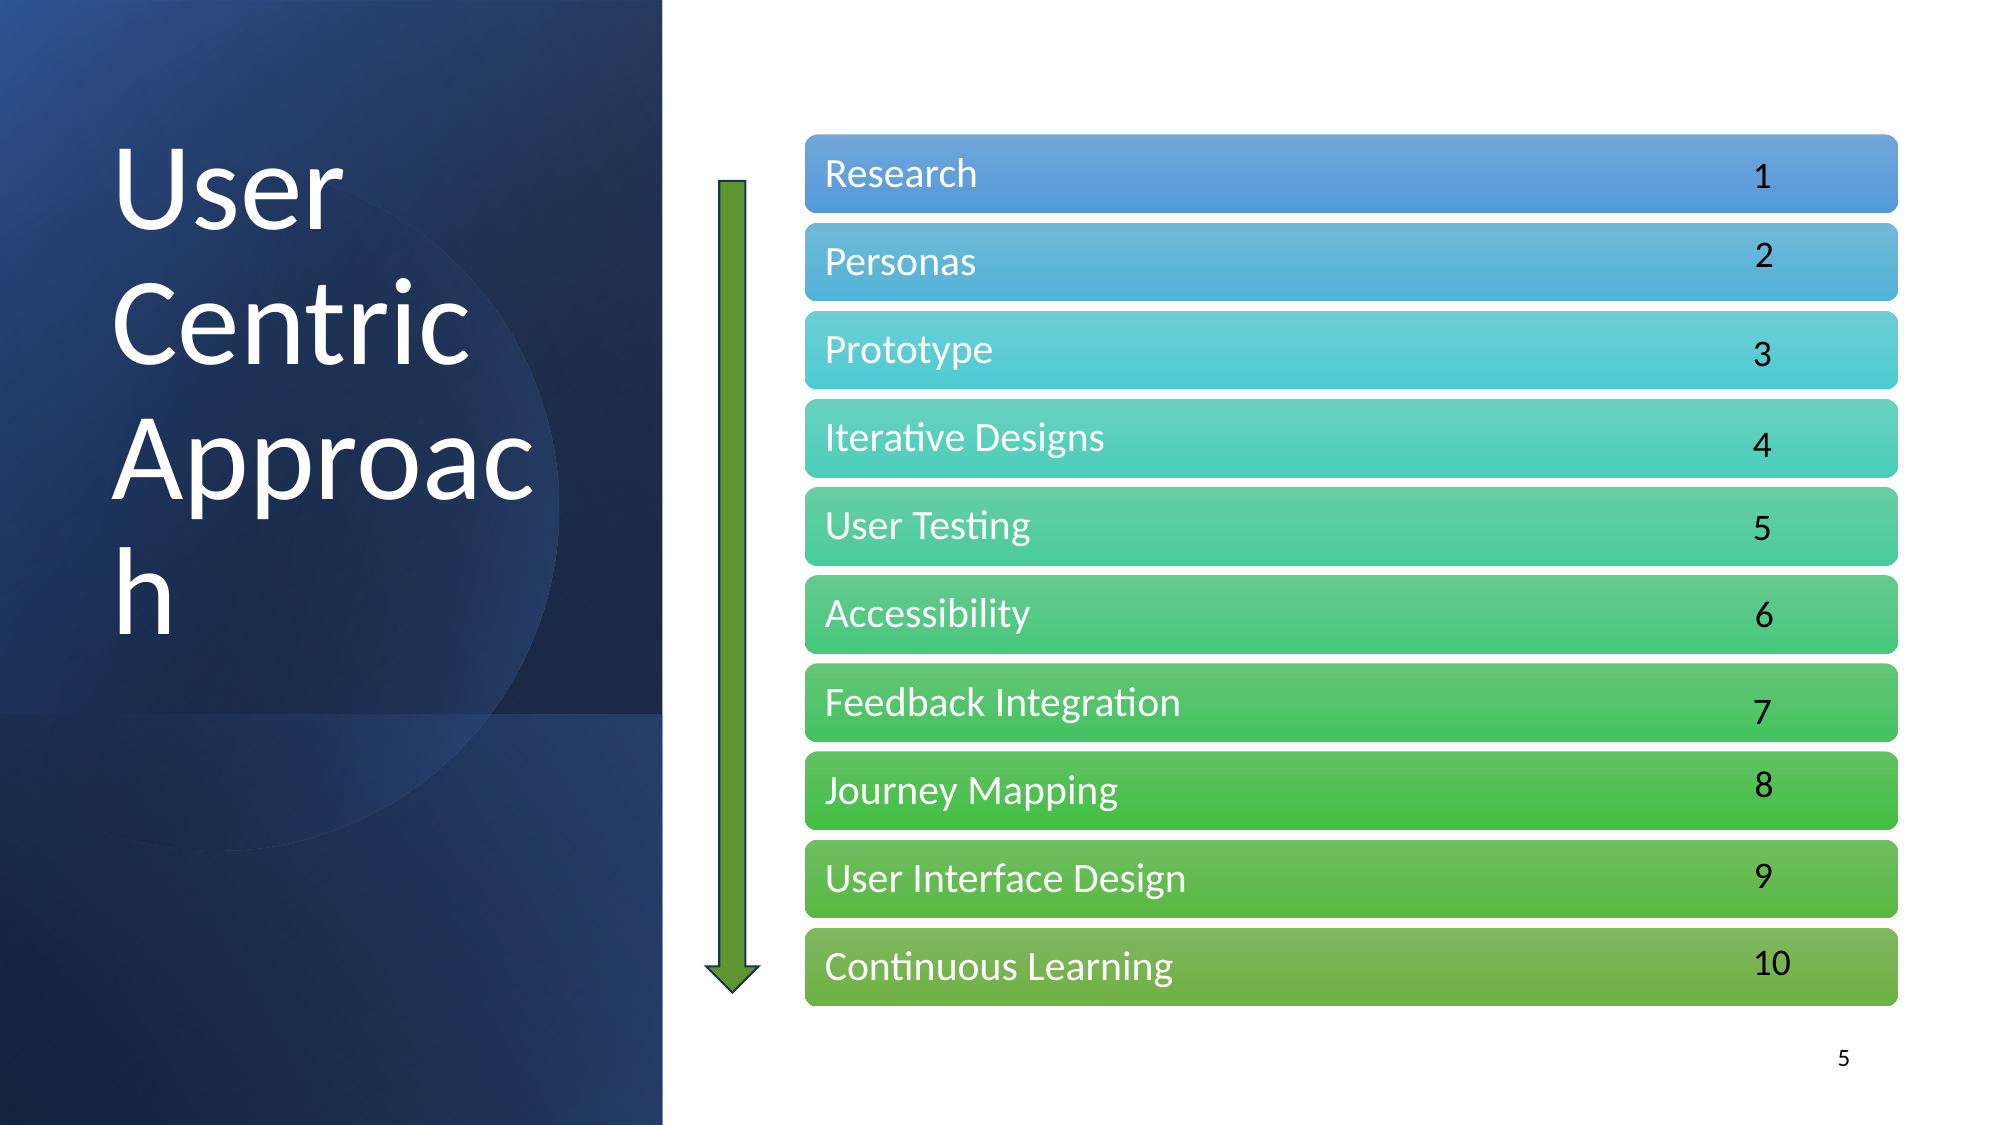

Research
Personas
Prototype
Iterative Designs
User Testing
Accessibility
Feedback Integration
Journey Mapping
User Interface Design
Continuous Learning
1

2

# User Centric Approach
3
4
5
6

7
8
9
10
5